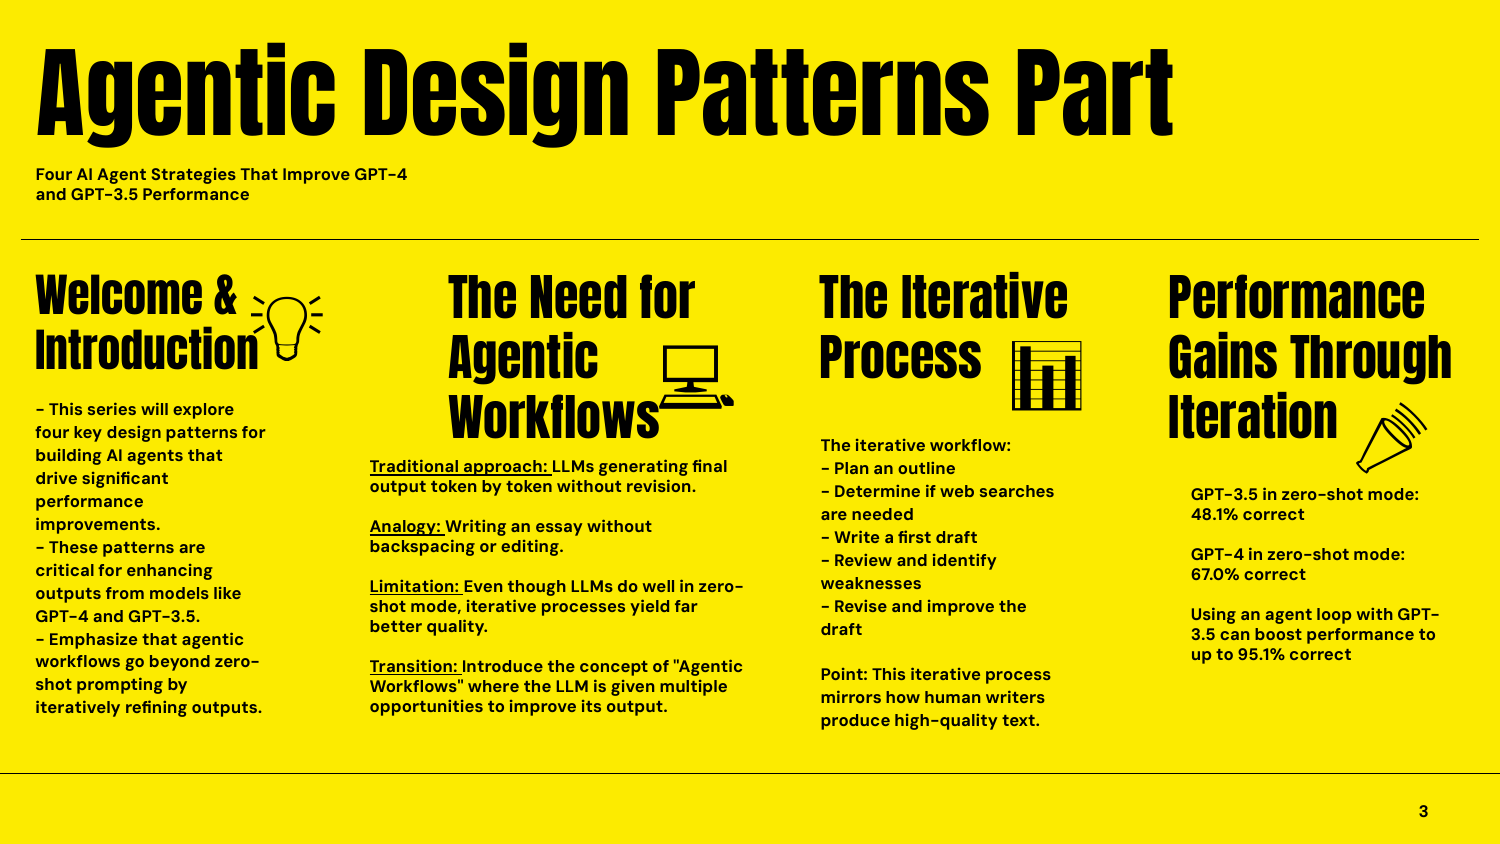

# Agentic Design Patterns Part

Four AI Agent Strategies That Improve GPT-4 and GPT-3.5 Performance
Welcome & Introduction

The Need for Agentic Workflows
The Iterative Process
Performance Gains Through Iteration
💡

💻

📊

📣

- This series will explore four key design patterns for building AI agents that drive significant performance improvements.
- These patterns are critical for enhancing outputs from models like GPT-4 and GPT-3.5.
- Emphasize that agentic workflows go beyond zero-shot prompting by iteratively refining outputs.

The iterative workflow:
- Plan an outline
- Determine if web searches are needed
- Write a first draft
- Review and identify weaknesses
- Revise and improve the draft
Point: This iterative process mirrors how human writers produce high-quality text.

Traditional approach: LLMs generating final output token by token without revision.

Analogy: Writing an essay without backspacing or editing.

Limitation: Even though LLMs do well in zero-shot mode, iterative processes yield far better quality.

Transition: Introduce the concept of "Agentic Workflows" where the LLM is given multiple opportunities to improve its output.
GPT-3.5 in zero-shot mode: 48.1% correct
GPT-4 in zero-shot mode: 67.0% correct
Using an agent loop with GPT-3.5 can boost performance to up to 95.1% correct

3